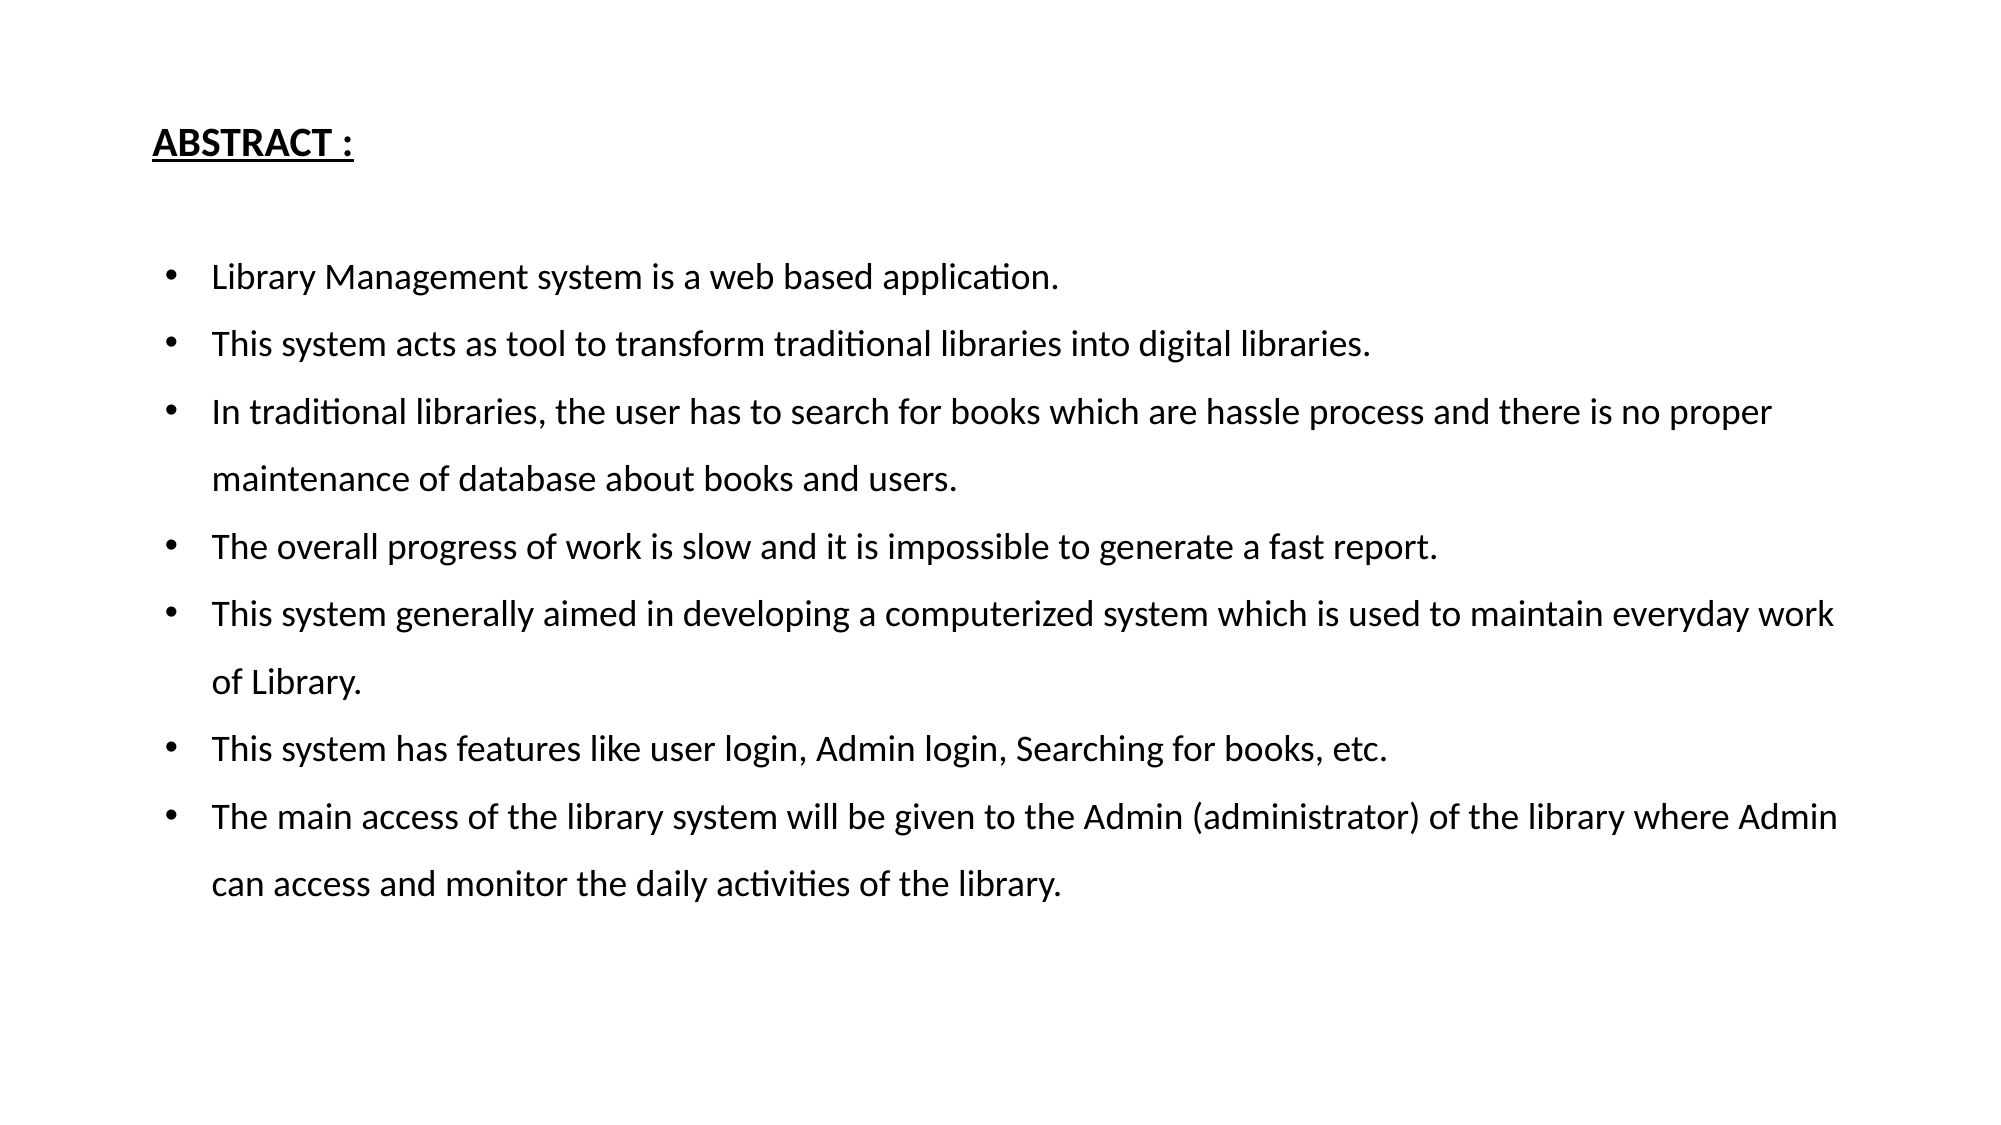

ABSTRACT :
Library Management system is a web based application.
This system acts as tool to transform traditional libraries into digital libraries.
In traditional libraries, the user has to search for books which are hassle process and there is no proper maintenance of database about books and users.
The overall progress of work is slow and it is impossible to generate a fast report.
This system generally aimed in developing a computerized system which is used to maintain everyday work of Library.
This system has features like user login, Admin login, Searching for books, etc.
The main access of the library system will be given to the Admin (administrator) of the library where Admin can access and monitor the daily activities of the library.